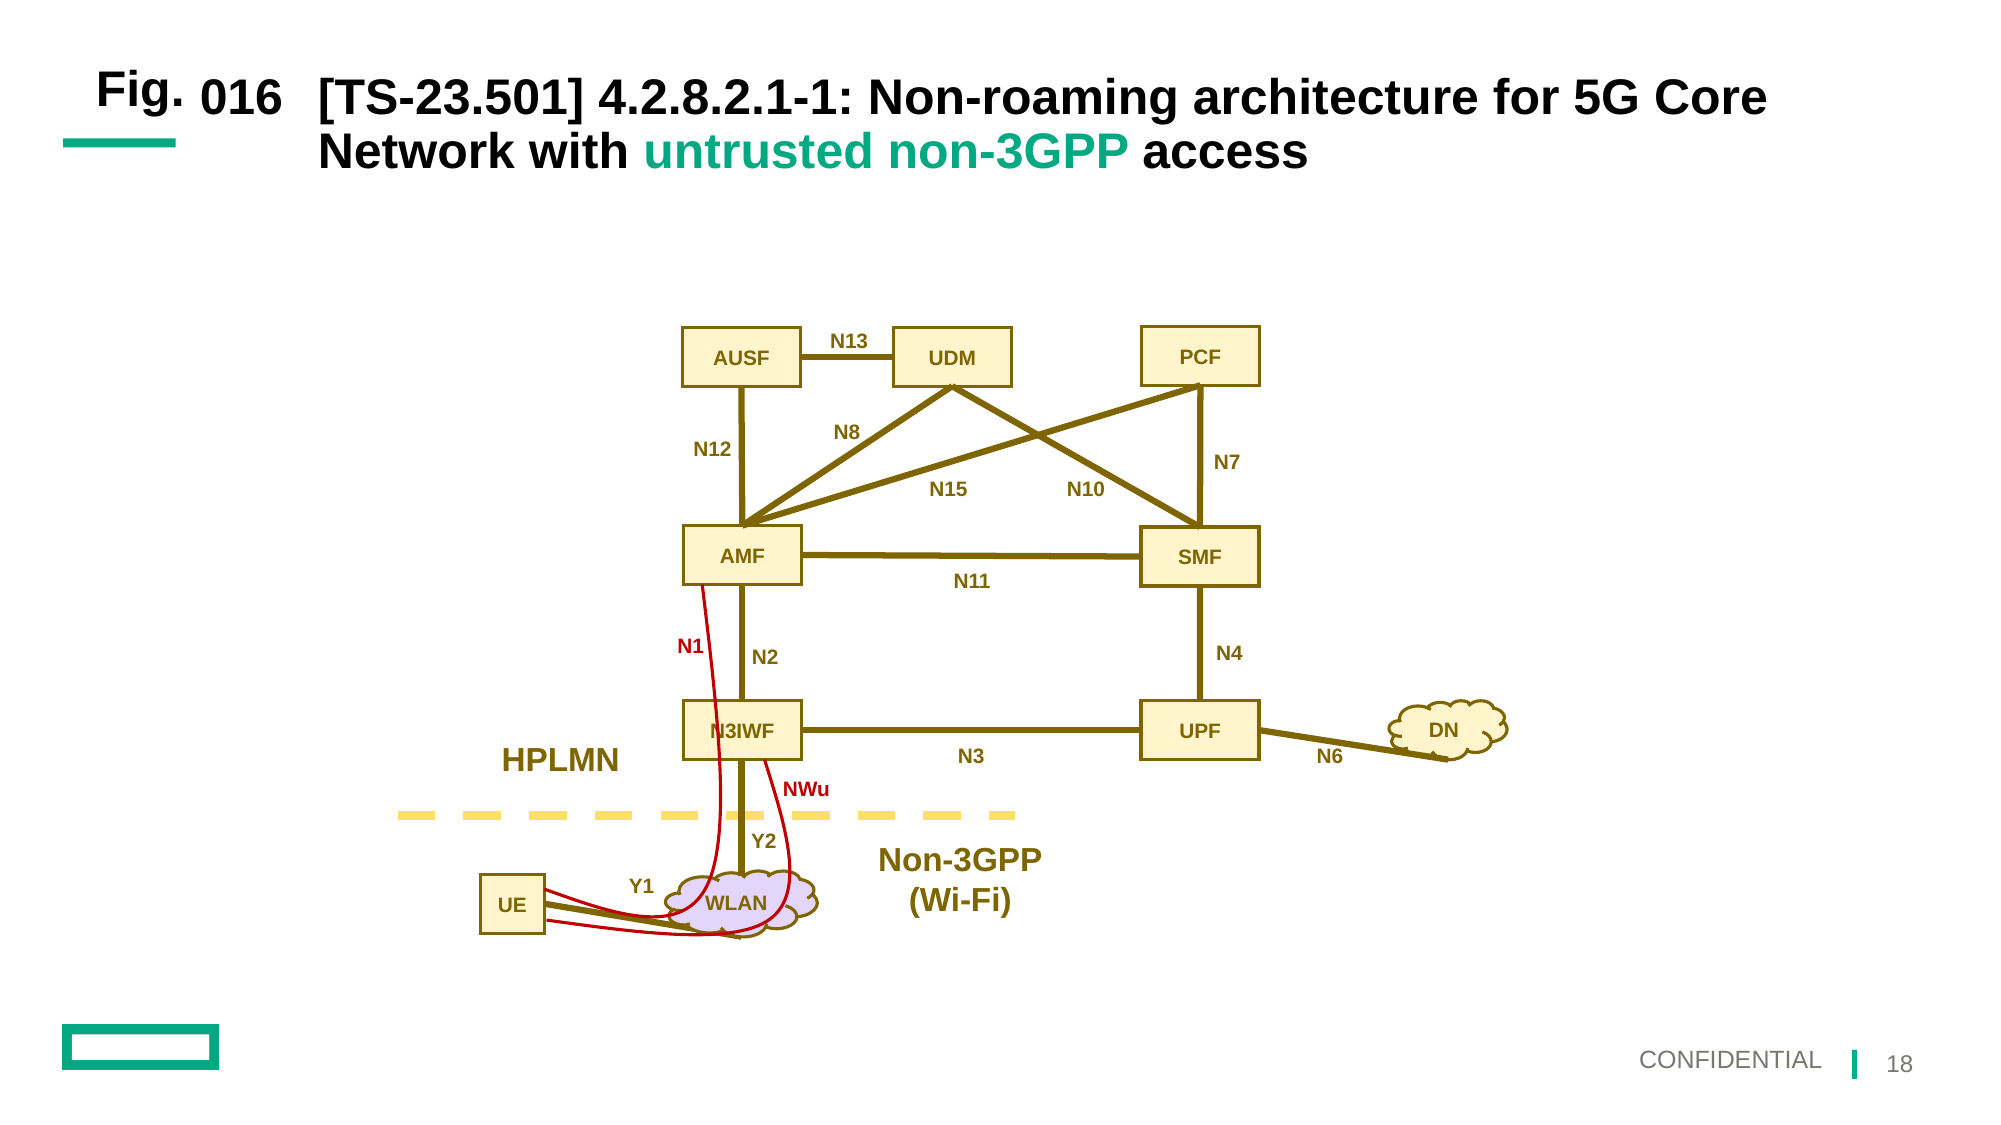

016
# [TS-23.501] 4.2.8.2.1-1: Non-roaming architecture for 5G Core Network with untrusted non-3GPP access
N13
PCF
AUSF
UDM
N8
N12
N7
N15
N10
AMF
SMF
N11

N1
N4
N2
N3IWF
UPF
DN
N3
N6
HPLMN
NWu

Y2
Non-3GPP
(Wi-Fi)
Y1
WLAN
UE
18
Confidential